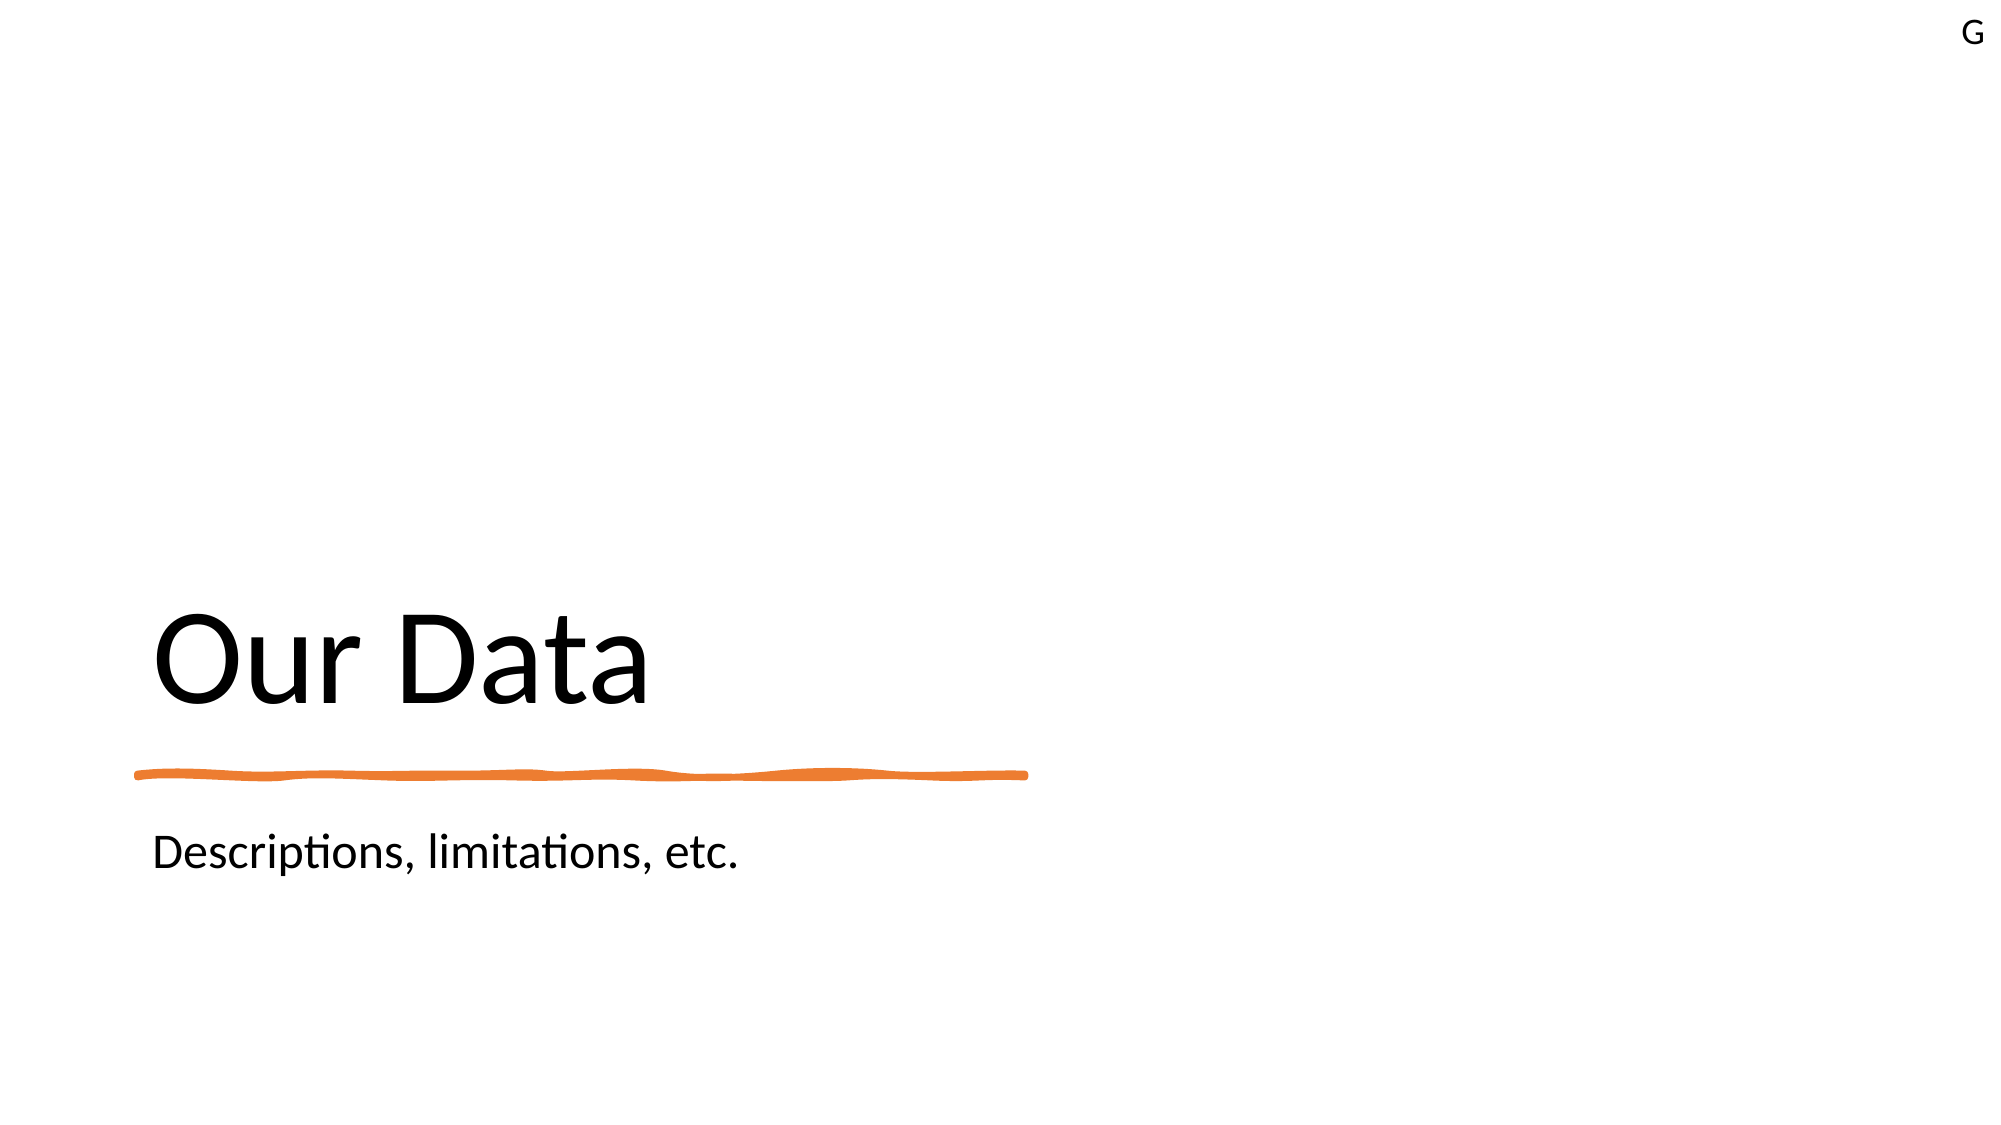

G
# Our Data

Descriptions, limitations, etc.